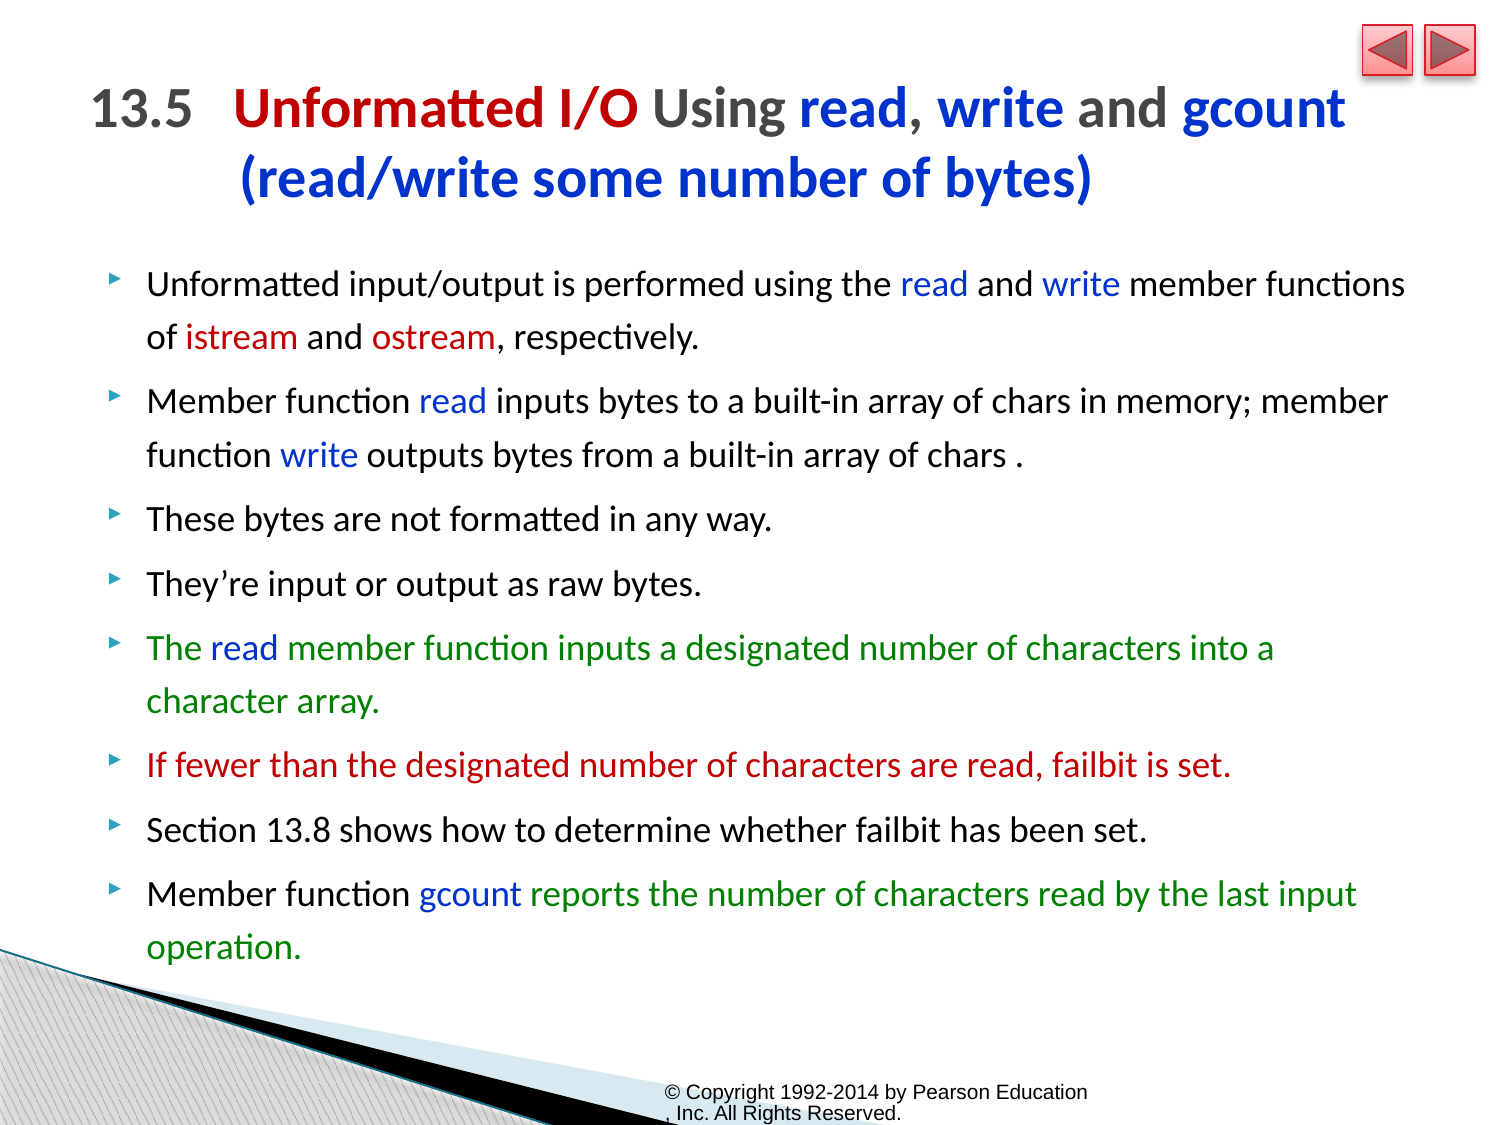

# 13.5   Unformatted I/O Using read, write and gcount (read/write some number of bytes)
Unformatted input/output is performed using the read and write member functions of istream and ostream, respectively.
Member function read inputs bytes to a built-in array of chars in memory; member function write outputs bytes from a built-in array of chars .
These bytes are not formatted in any way.
They’re input or output as raw bytes.
The read member function inputs a designated number of characters into a character array.
If fewer than the designated number of characters are read, failbit is set.
Section 13.8 shows how to determine whether failbit has been set.
Member function gcount reports the number of characters read by the last input operation.
© Copyright 1992-2014 by Pearson Education, Inc. All Rights Reserved.